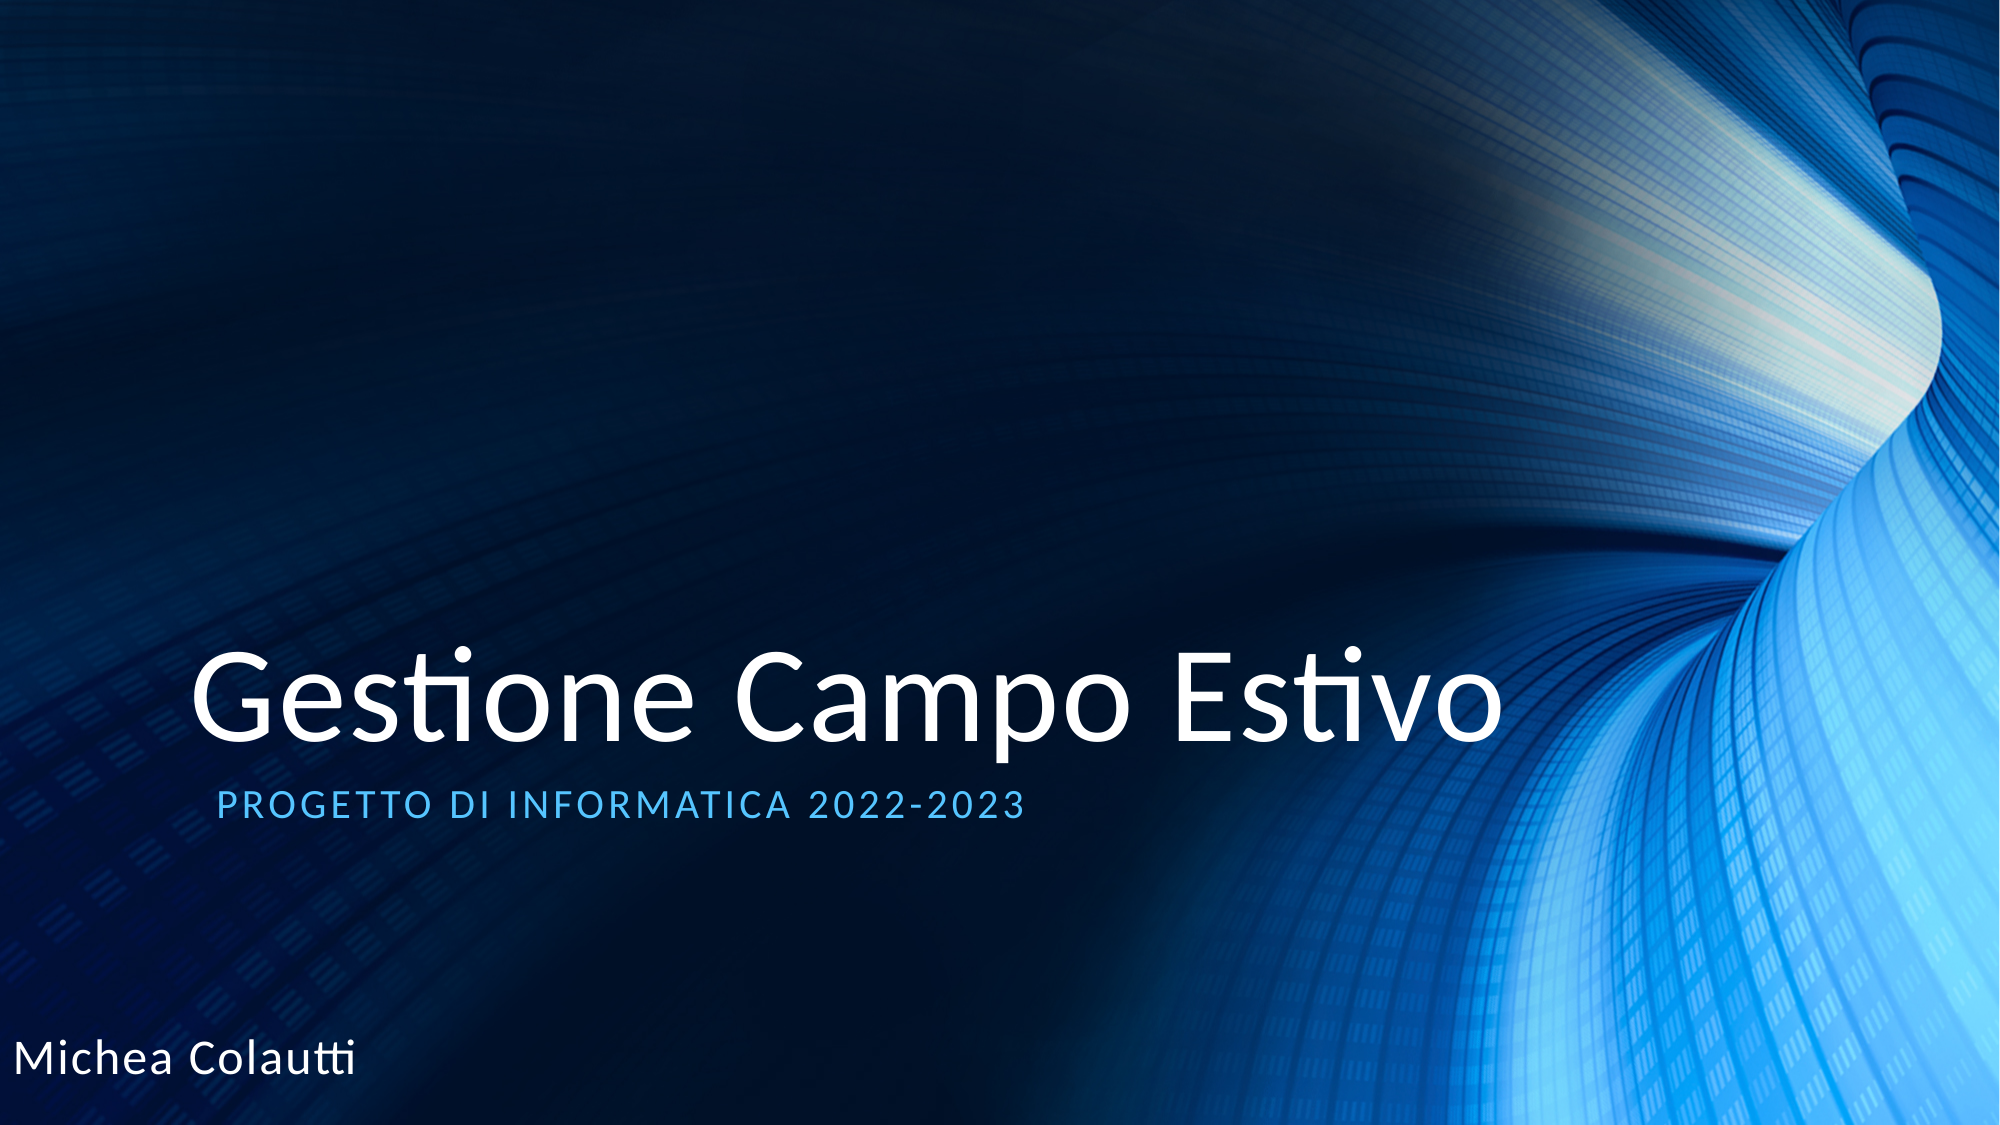

# Gestione Campo Estivo
Progetto di informatica 2022-2023
Michea Colautti